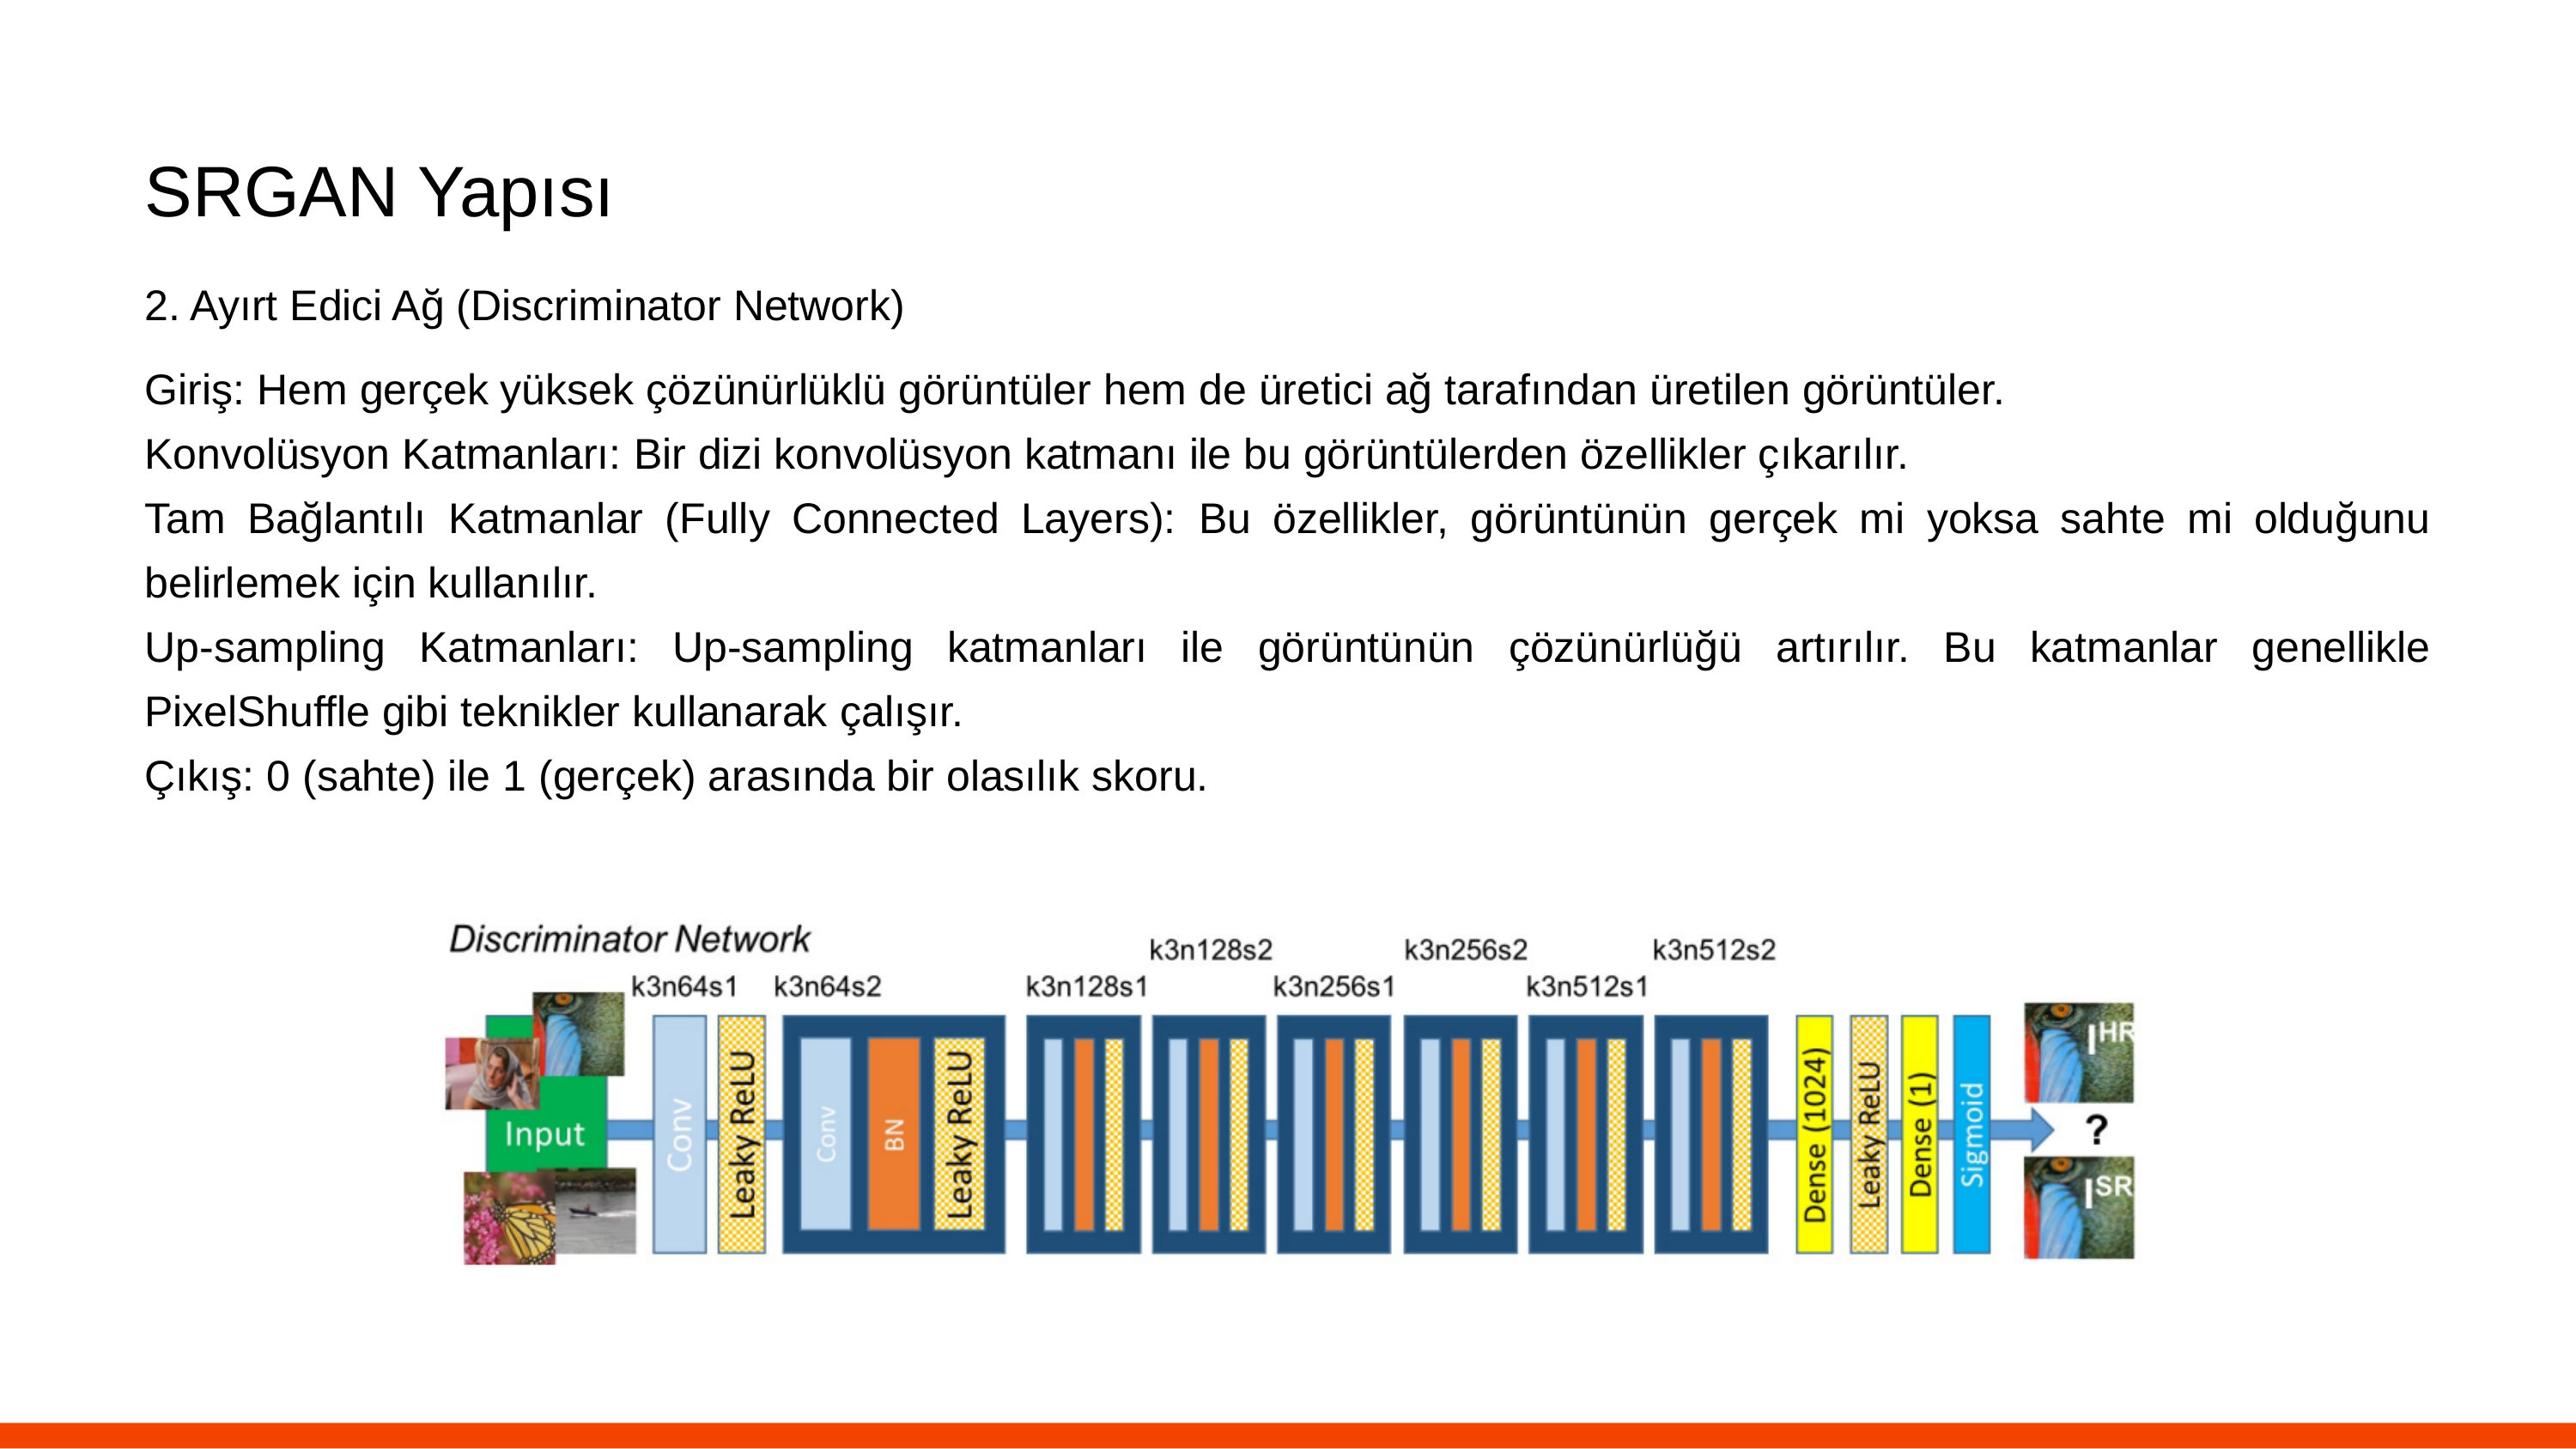

SRGAN Yapısı
2. Ayırt Edici Ağ (Discriminator Network)
Giriş: Hem gerçek yüksek çözünürlüklü görüntüler hem de üretici ağ tarafından üretilen görüntüler.
Konvolüsyon Katmanları: Bir dizi konvolüsyon katmanı ile bu görüntülerden özellikler çıkarılır.
Tam Bağlantılı Katmanlar (Fully Connected Layers): Bu özellikler, görüntünün gerçek mi yoksa sahte mi olduğunu belirlemek için kullanılır.
Up-sampling Katmanları: Up-sampling katmanları ile görüntünün çözünürlüğü artırılır. Bu katmanlar genellikle PixelShuffle gibi teknikler kullanarak çalışır.
Çıkış: 0 (sahte) ile 1 (gerçek) arasında bir olasılık skoru.